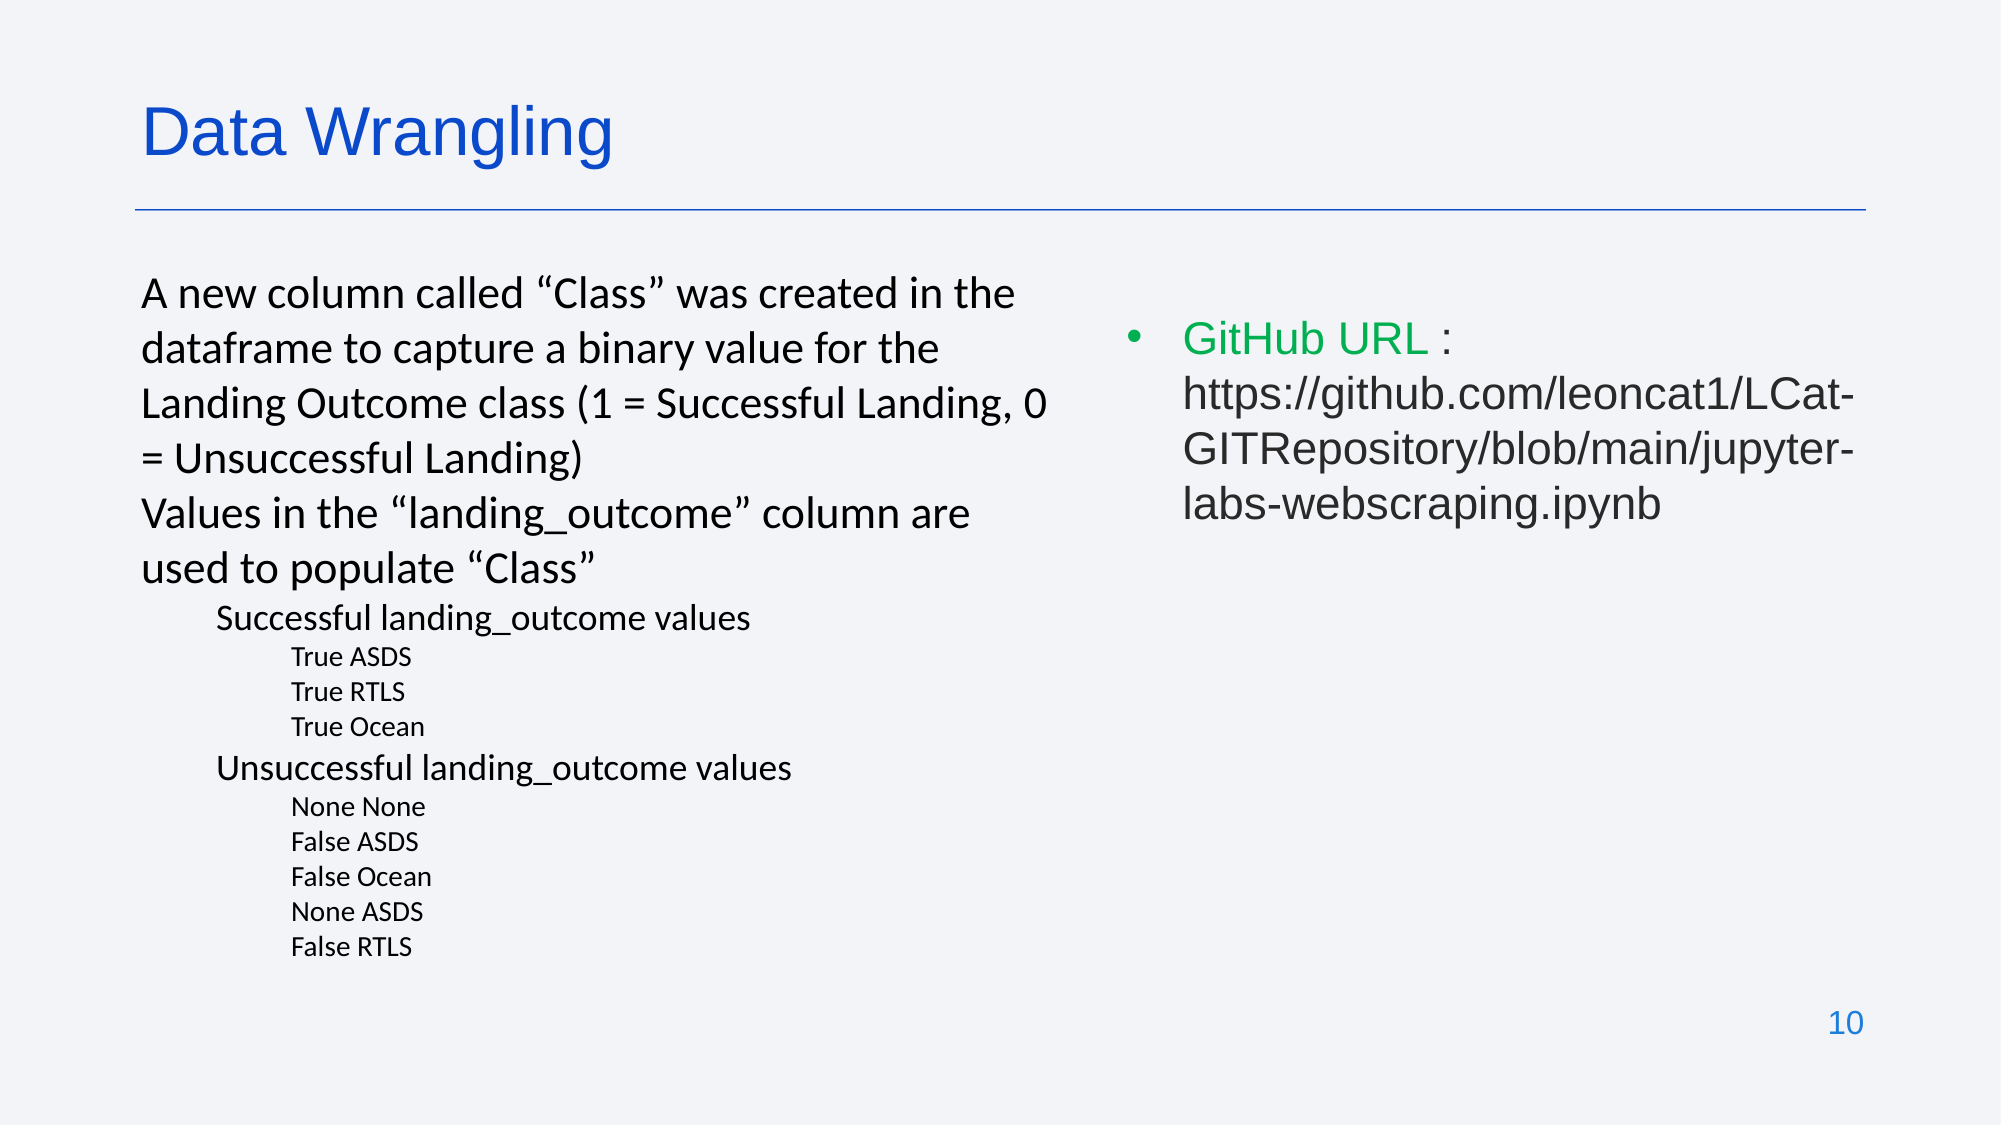

Data Wrangling
A new column called “Class” was created in the dataframe to capture a binary value for the Landing Outcome class (1 = Successful Landing, 0 = Unsuccessful Landing)
Values in the “landing_outcome” column are used to populate “Class”
Successful landing_outcome values
True ASDS
True RTLS
True Ocean
Unsuccessful landing_outcome values
None None
False ASDS
False Ocean
None ASDS
False RTLS

GitHub URL : https://github.com/leoncat1/LCat-GITRepository/blob/main/jupyter-labs-webscraping.ipynb

10